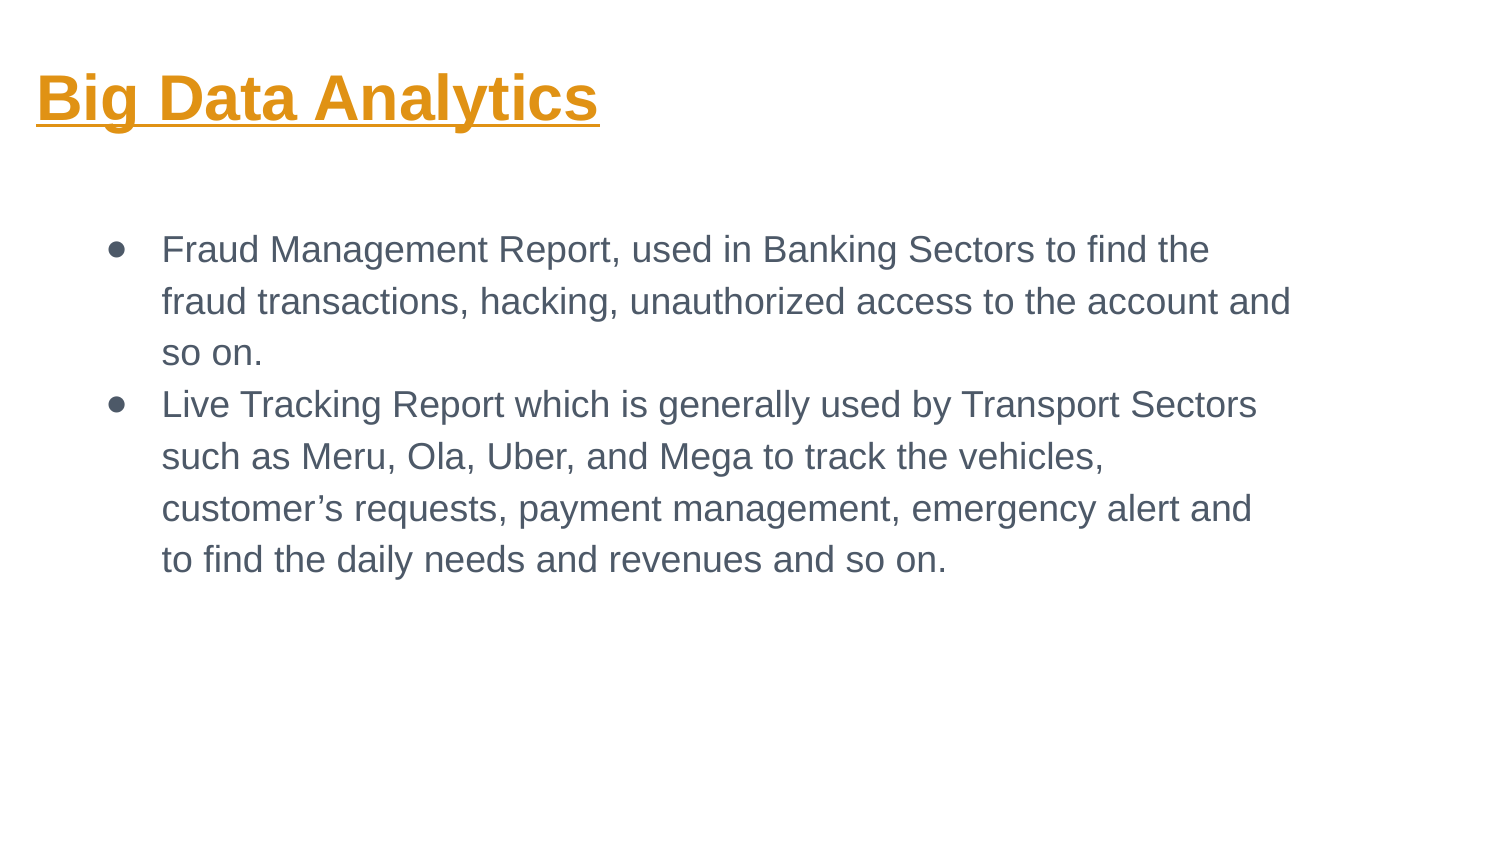

# Big Data Analytics
Fraud Management Report, used in Banking Sectors to find the fraud transactions, hacking, unauthorized access to the account and so on.
Live Tracking Report which is generally used by Transport Sectors such as Meru, Ola, Uber, and Mega to track the vehicles, customer’s requests, payment management, emergency alert and to find the daily needs and revenues and so on.